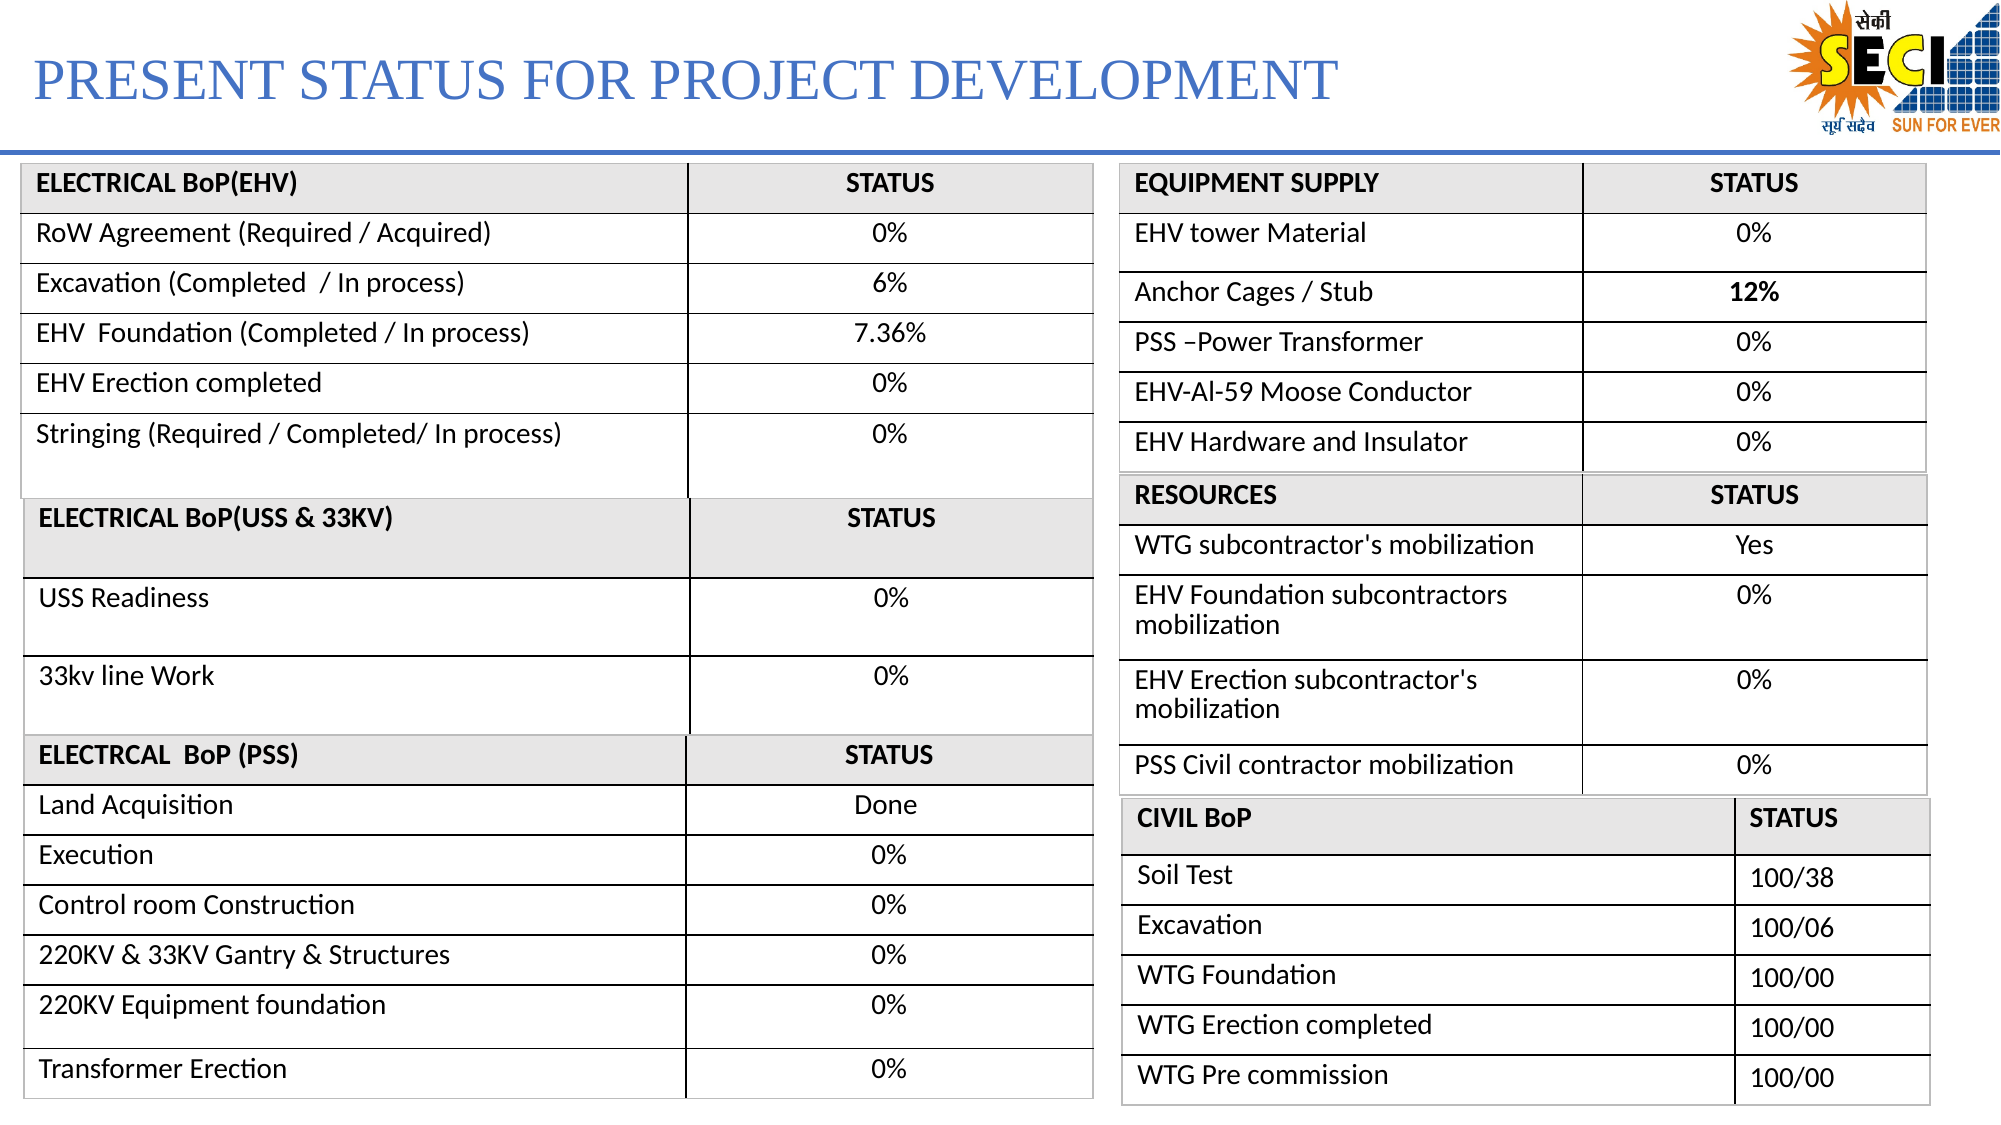

PRESENT STATUS FOR PROJECT DEVELOPMENT

| ELECTRICAL BoP(EHV) | STATUS |
| --- | --- |
| RoW Agreement (Required / Acquired) | 0% |
| Excavation (Completed / In process) | 6% |
| EHV Foundation (Completed / In process) | 7.36% |
| EHV Erection completed | 0% |
| Stringing (Required / Completed/ In process) | 0% |
| EQUIPMENT SUPPLY | STATUS |
| --- | --- |
| EHV tower Material | 0% |
| Anchor Cages / Stub | 12% |
| PSS –Power Transformer | 0% |
| EHV-Al-59 Moose Conductor | 0% |
| EHV Hardware and Insulator | 0% |
| RESOURCES | STATUS |
| --- | --- |
| WTG subcontractor's mobilization | Yes |
| EHV Foundation subcontractors mobilization | 0% |
| EHV Erection subcontractor's mobilization | 0% |
| PSS Civil contractor mobilization | 0% |
| ELECTRICAL BoP(USS & 33KV) | STATUS |
| --- | --- |
| USS Readiness | 0% |
| 33kv line Work | 0% |
| ELECTRCAL BoP (PSS) | STATUS |
| --- | --- |
| Land Acquisition | Done |
| Execution | 0% |
| Control room Construction | 0% |
| 220KV & 33KV Gantry & Structures | 0% |
| 220KV Equipment foundation | 0% |
| Transformer Erection | 0% |
| CIVIL BoP | STATUS |
| --- | --- |
| Soil Test | 100/38 |
| Excavation | 100/06 |
| WTG Foundation | 100/00 |
| WTG Erection completed | 100/00 |
| WTG Pre commission | 100/00 |